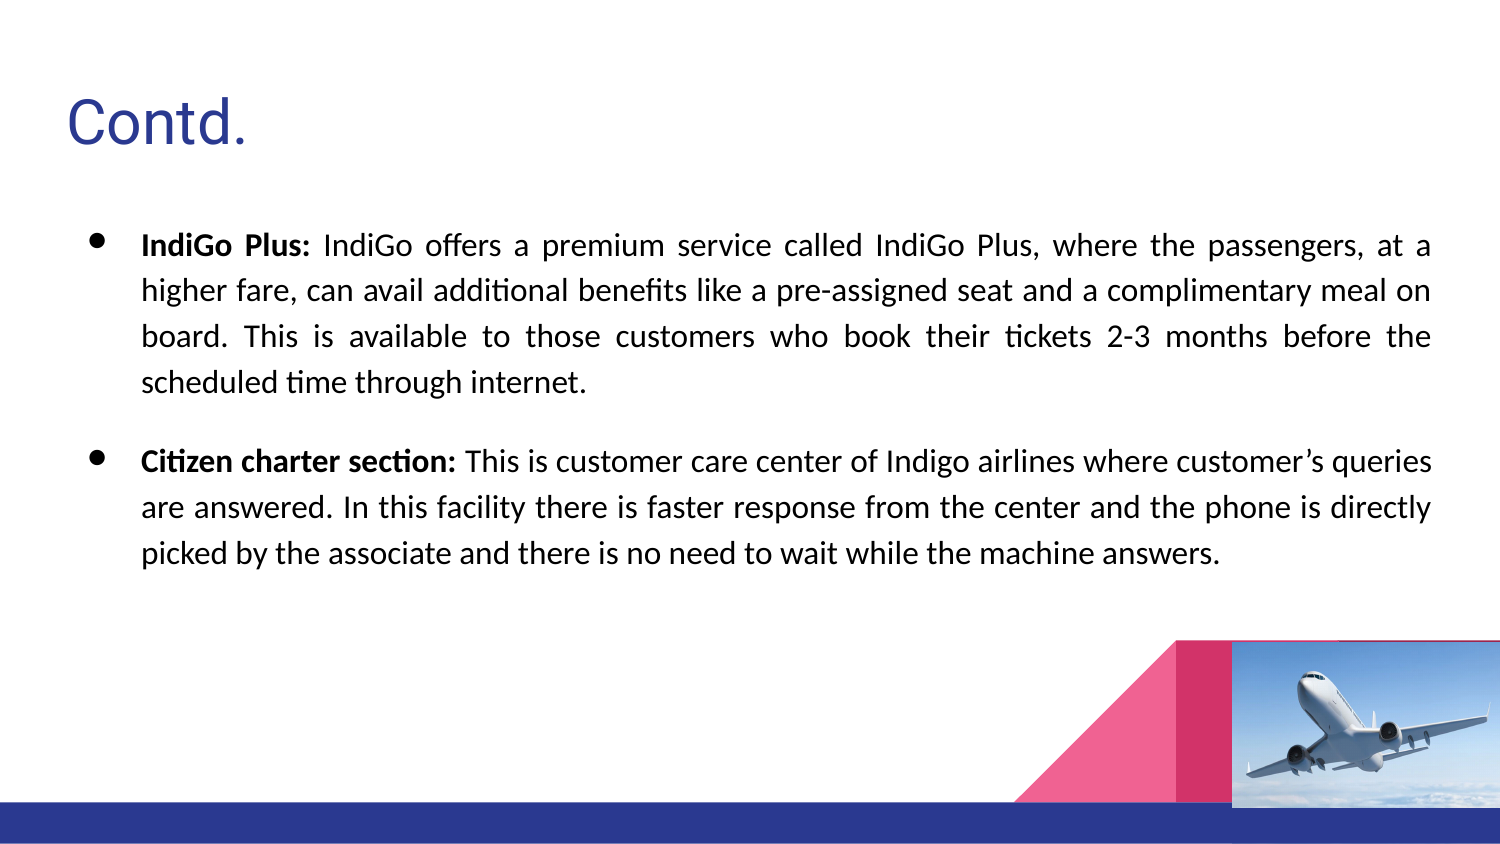

# Contd.
IndiGo Plus: IndiGo offers a premium service called IndiGo Plus, where the passengers, at a higher fare, can avail additional benefits like a pre-assigned seat and a complimentary meal on board. This is available to those customers who book their tickets 2-3 months before the scheduled time through internet.
Citizen charter section: This is customer care center of Indigo airlines where customer’s queries are answered. In this facility there is faster response from the center and the phone is directly picked by the associate and there is no need to wait while the machine answers.